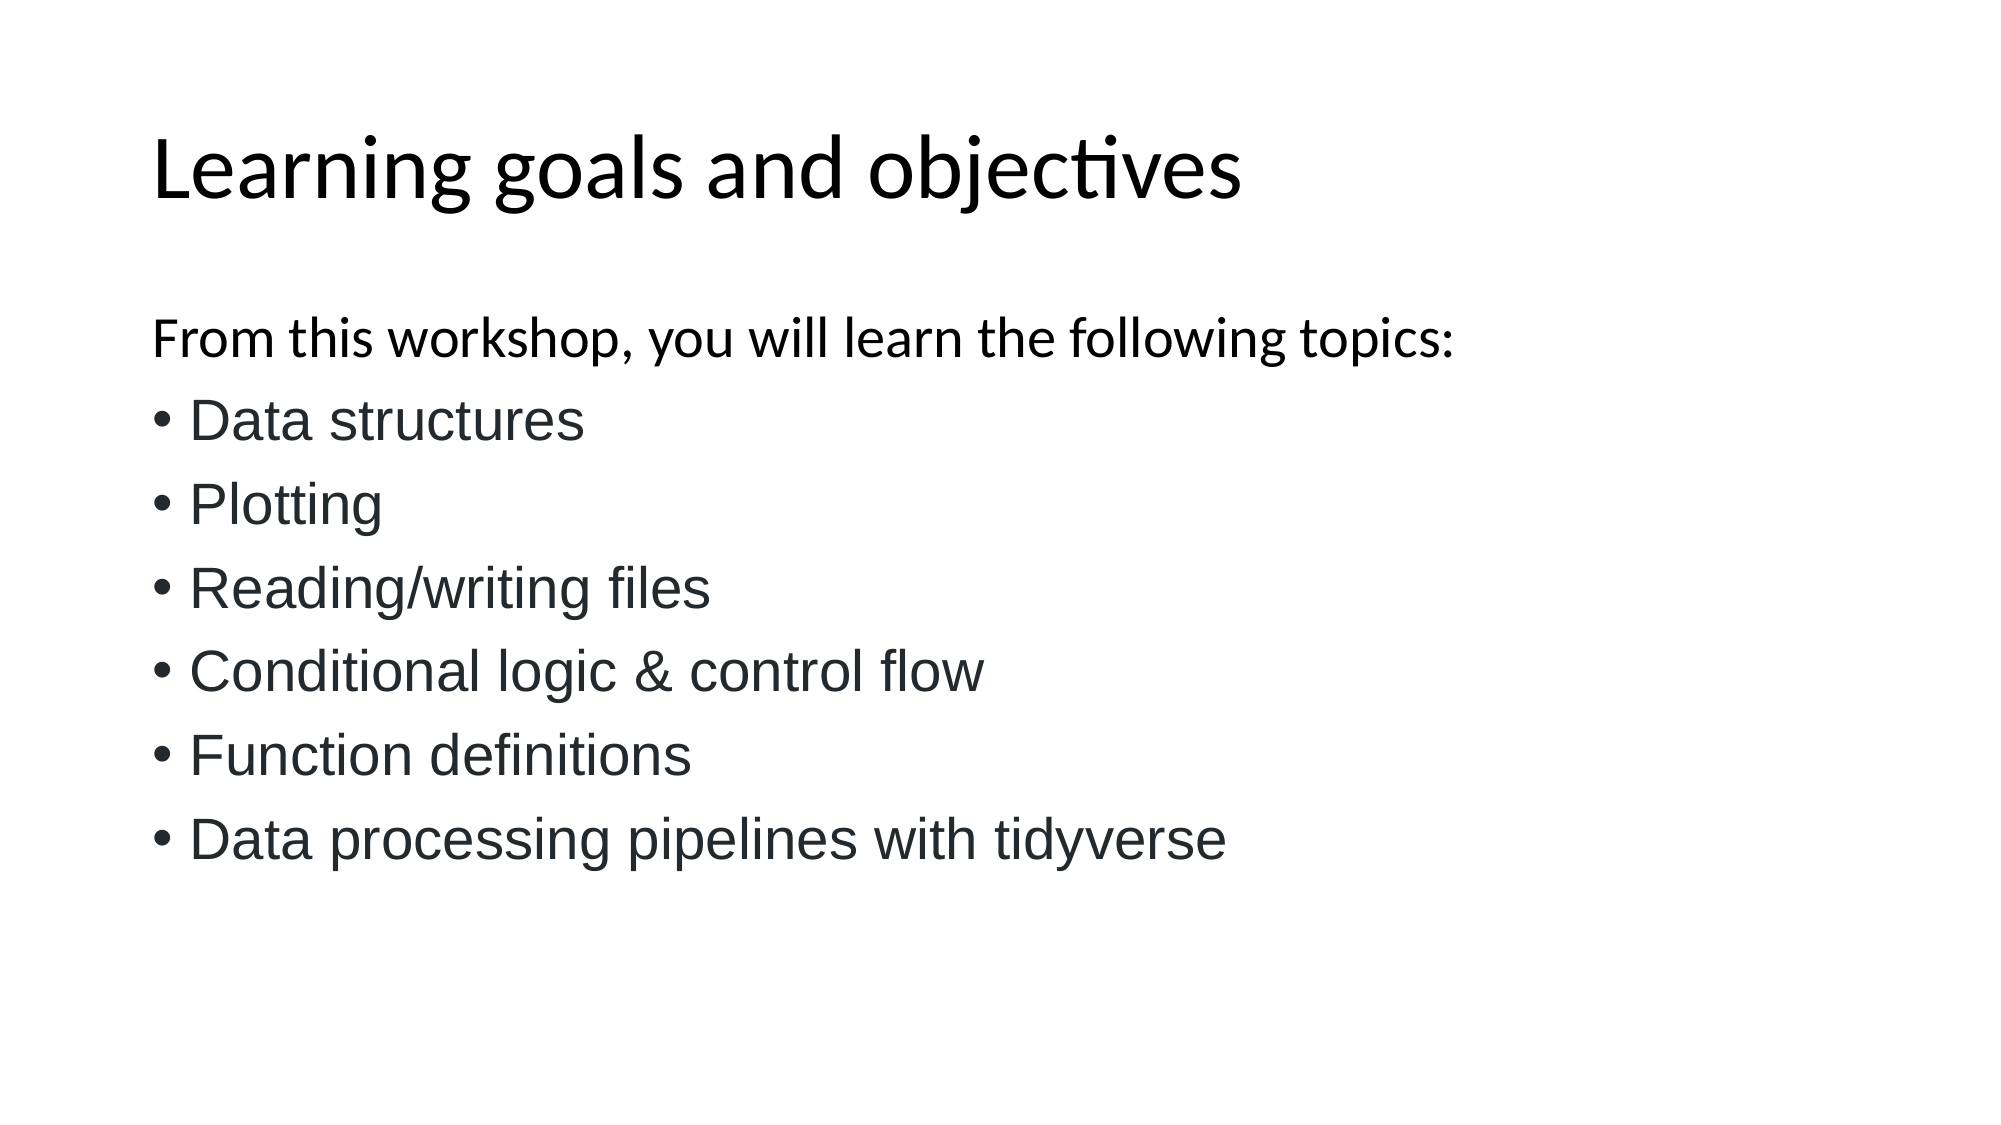

# Learning goals and objectives
From this workshop, you will learn the following topics:
Data structures
Plotting
Reading/writing files
Conditional logic & control flow
Function definitions
Data processing pipelines with tidyverse